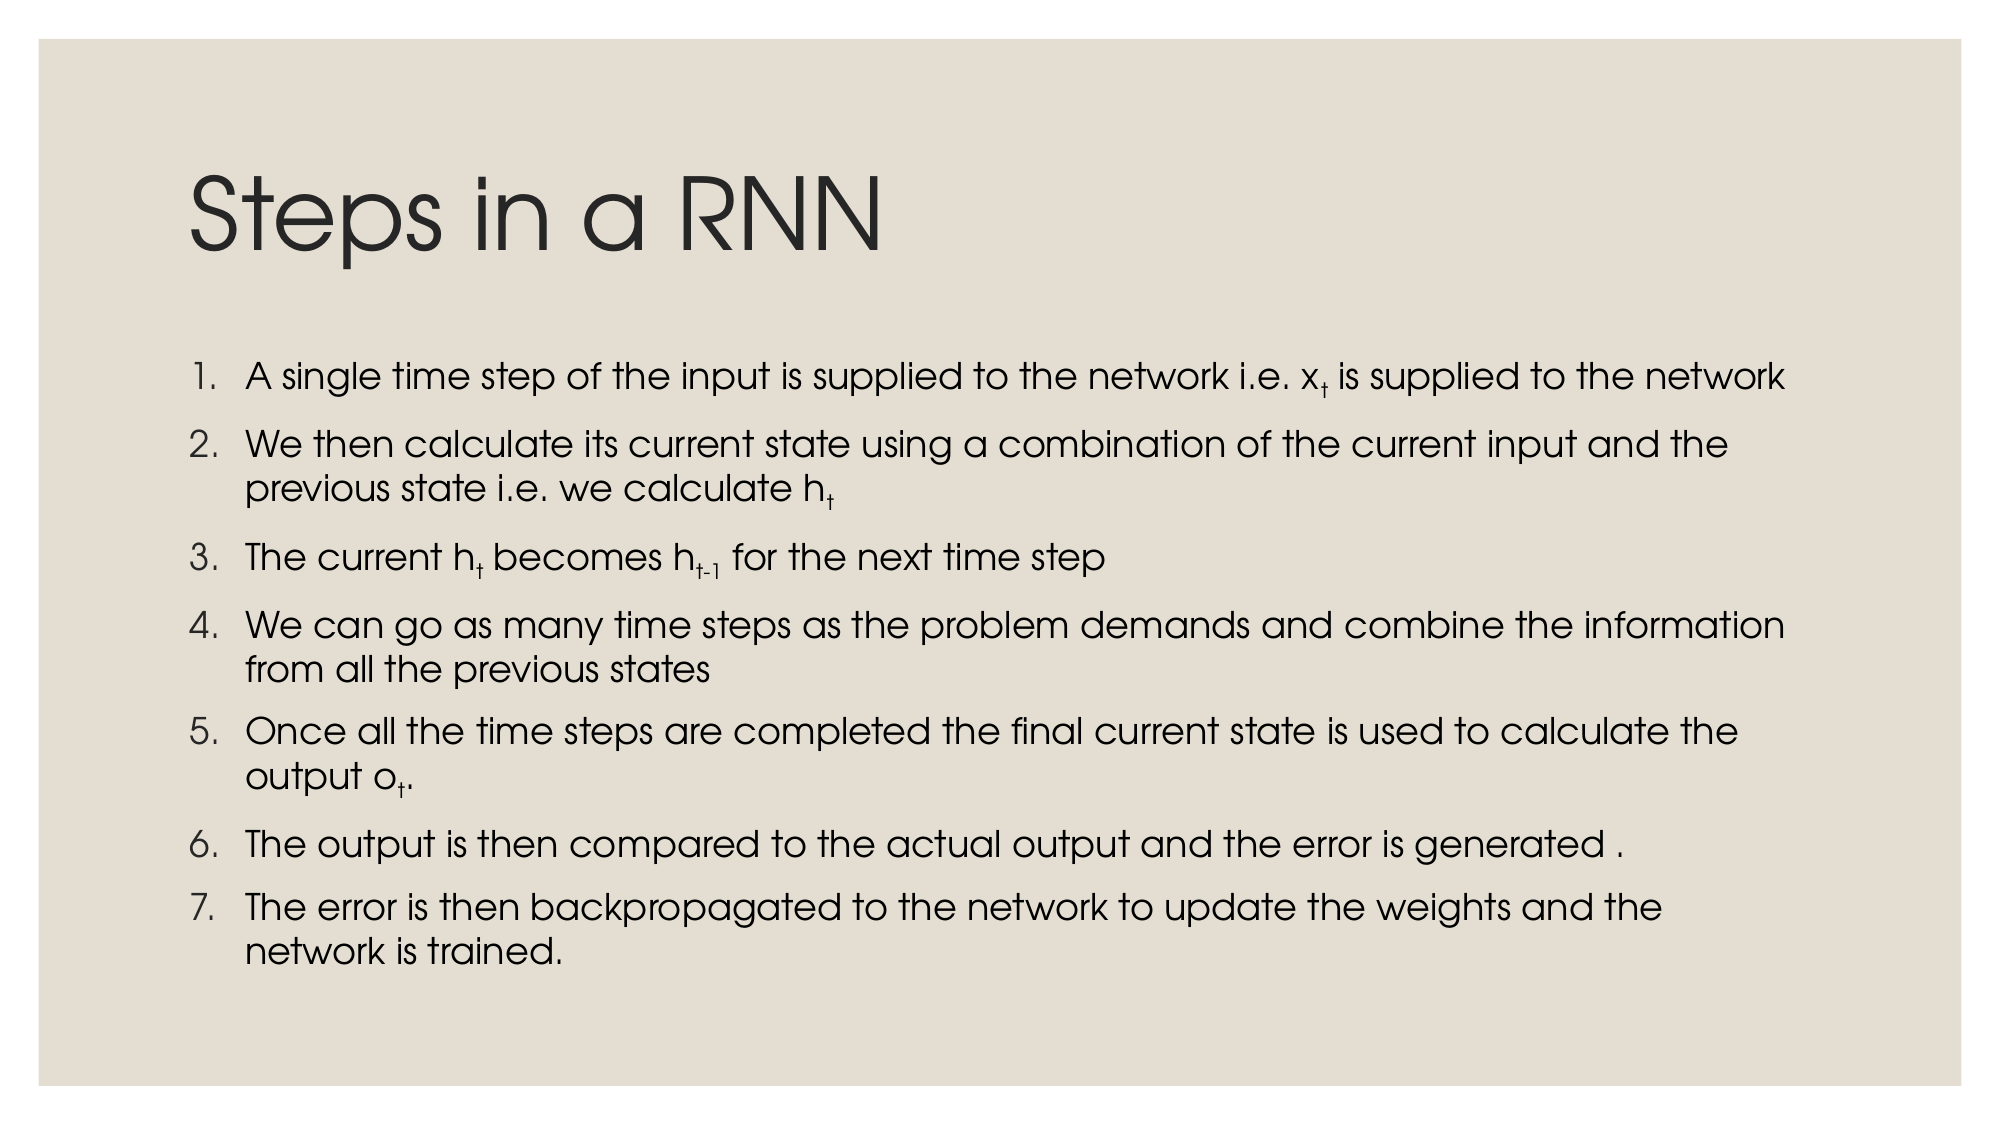

# Steps in a RNN
A single time step of the input is supplied to the network i.e. xt is supplied to the network
We then calculate its current state using a combination of the current input and the previous state i.e. we calculate ht
The current ht becomes ht-1 for the next time step
We can go as many time steps as the problem demands and combine the information from all the previous states
Once all the time steps are completed the final current state is used to calculate the output ot.
The output is then compared to the actual output and the error is generated .
The error is then backpropagated to the network to update the weights and the network is trained.